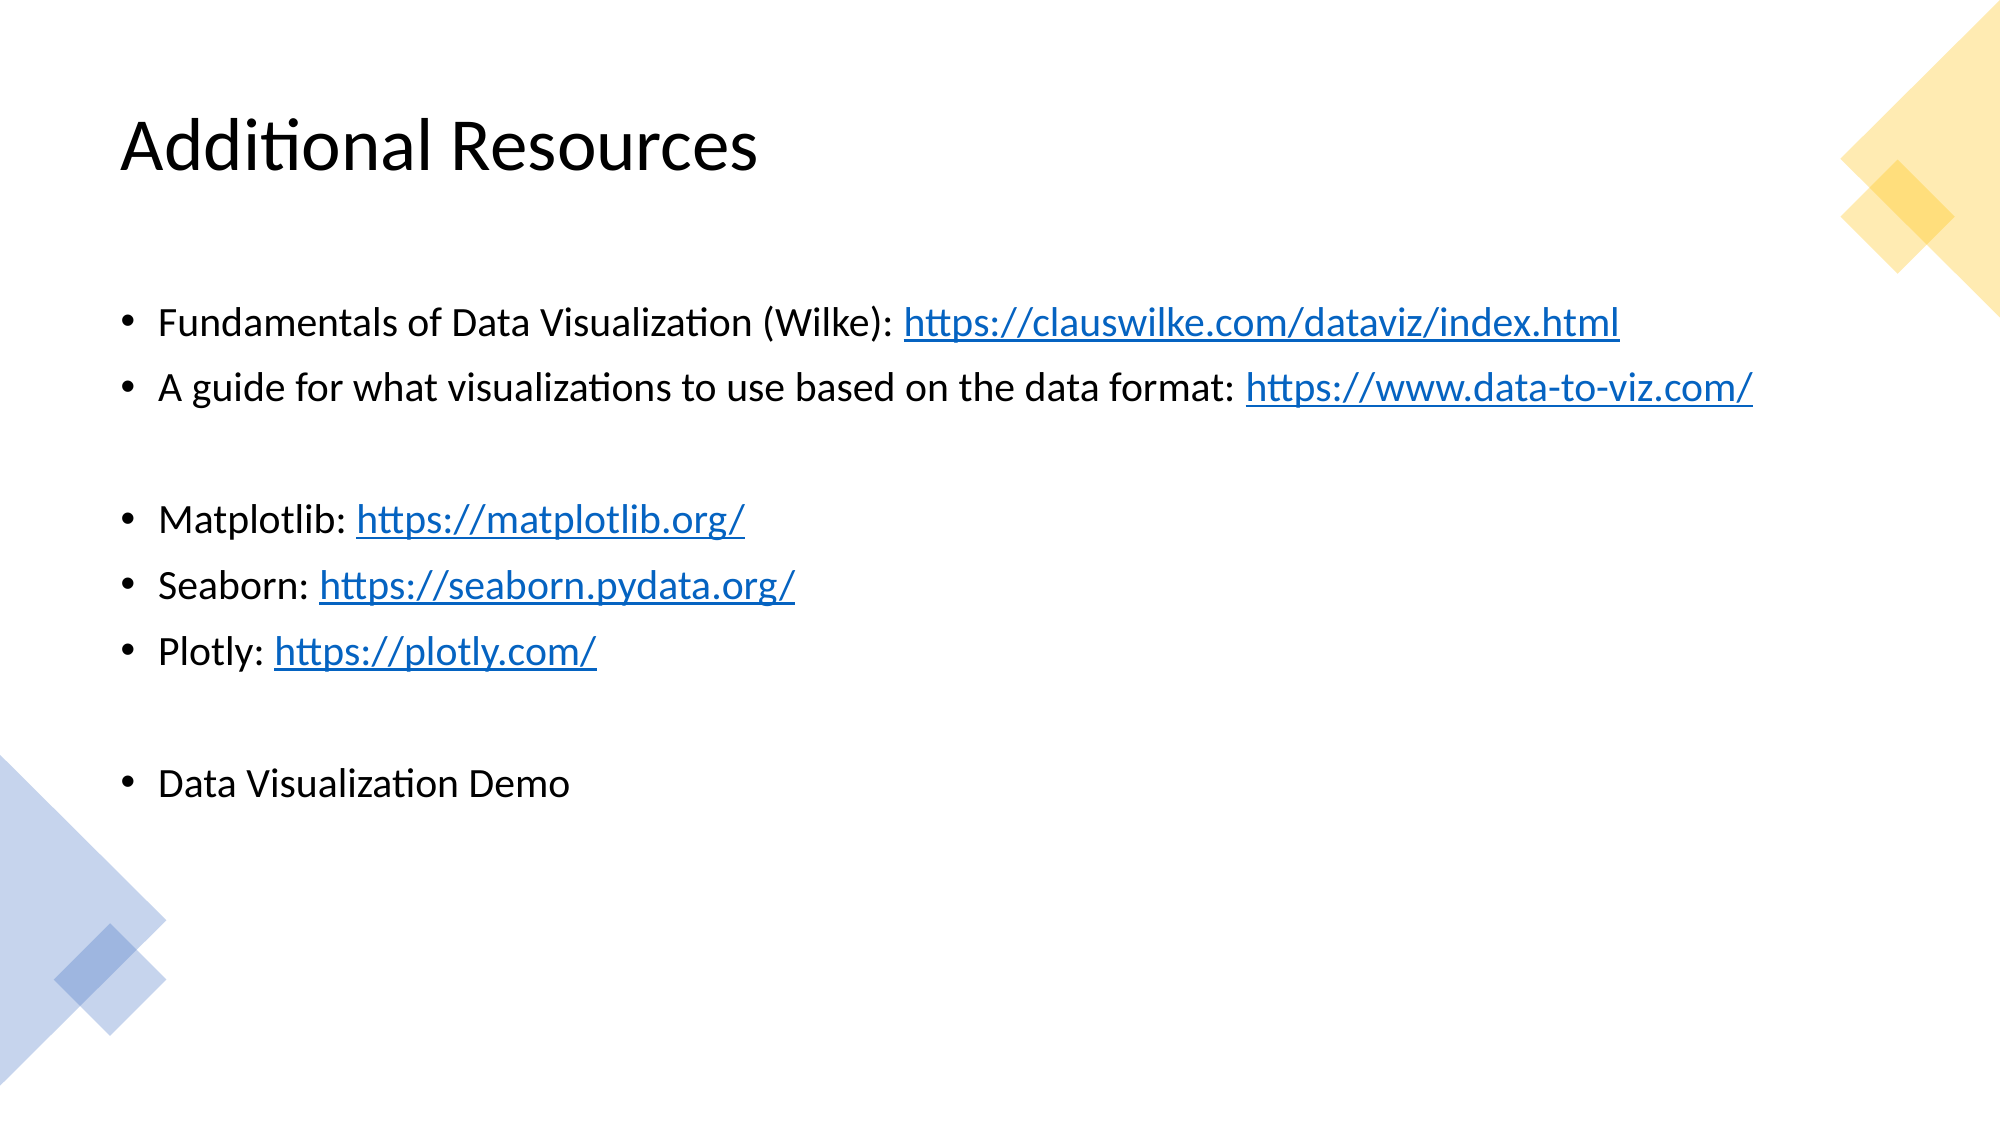

# Additional Resources
Fundamentals of Data Visualization (Wilke): https://clauswilke.com/dataviz/index.html
A guide for what visualizations to use based on the data format: https://www.data-to-viz.com/

Matplotlib: https://matplotlib.org/
Seaborn: https://seaborn.pydata.org/
Plotly: https://plotly.com/

Data Visualization Demo